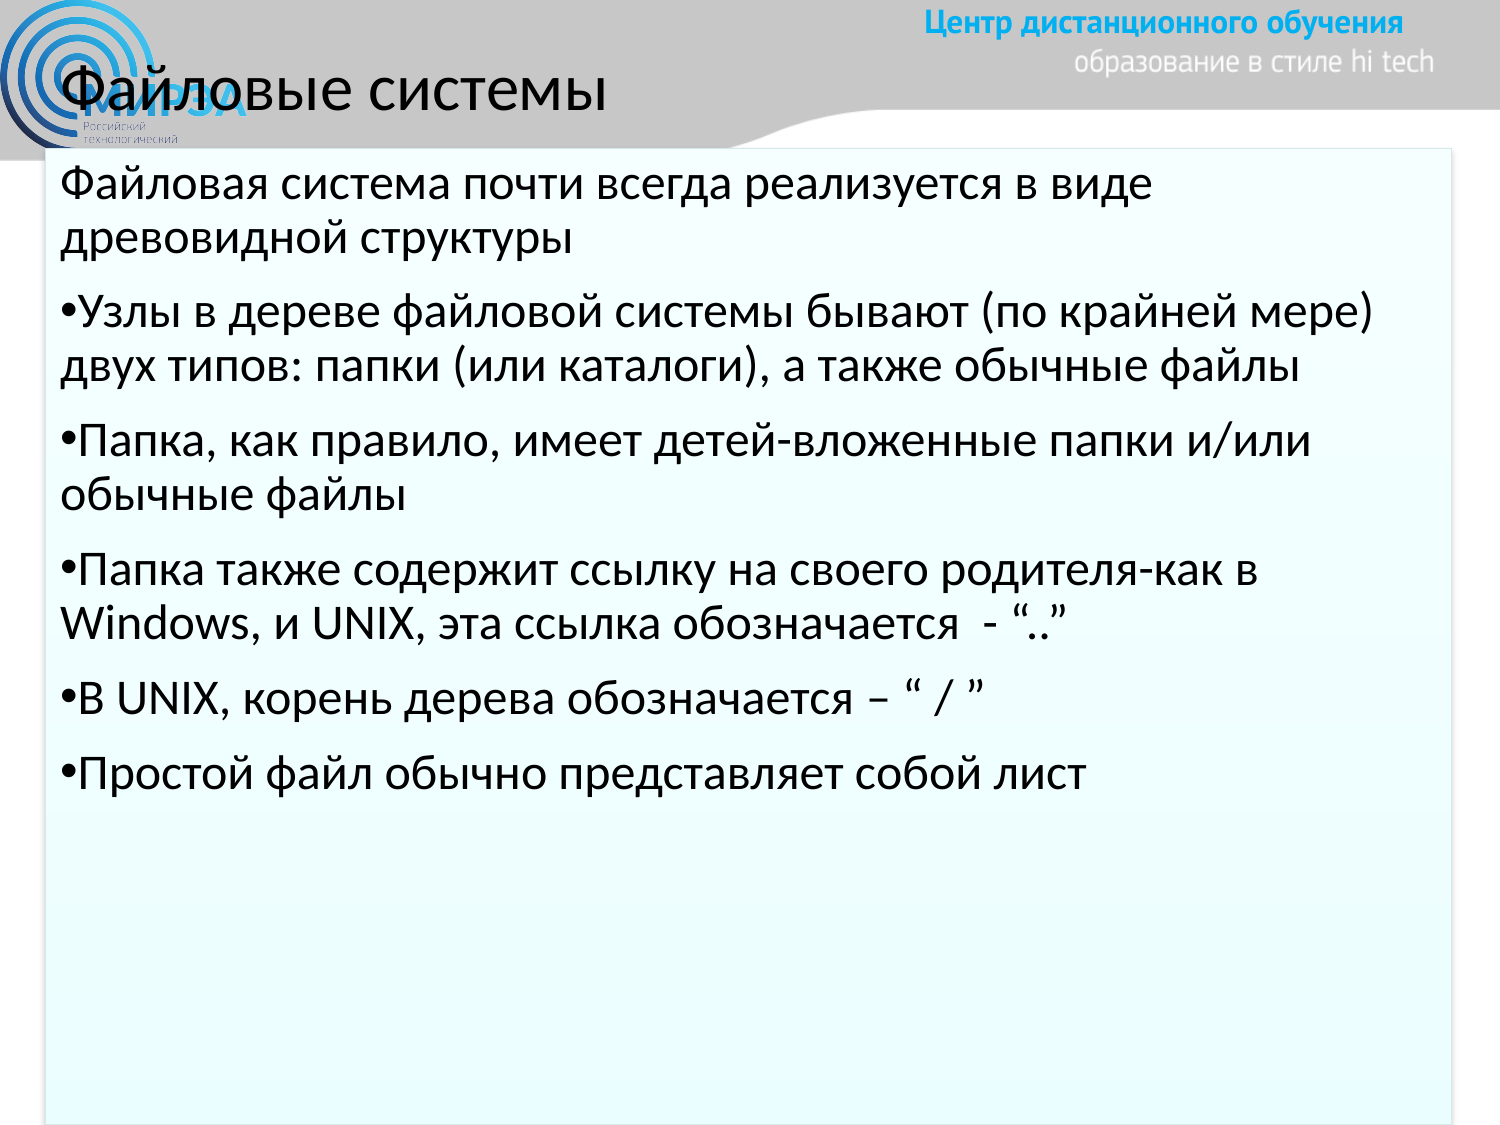

# Файловые системы
Файловая система почти всегда реализуется в виде древовидной структуры
Узлы в дереве файловой системы бывают (по крайней мере) двух типов: папки (или каталоги), а также обычные файлы
Папка, как правило, имеет детей-вложенные папки и/или обычные файлы
Папка также содержит ссылку на своего родителя-как в Windows, и UNIX, эта ссылка обозначается  - “..”
В UNIX, корень дерева обозначается – “ / ”
Простой файл обычно представляет собой лист